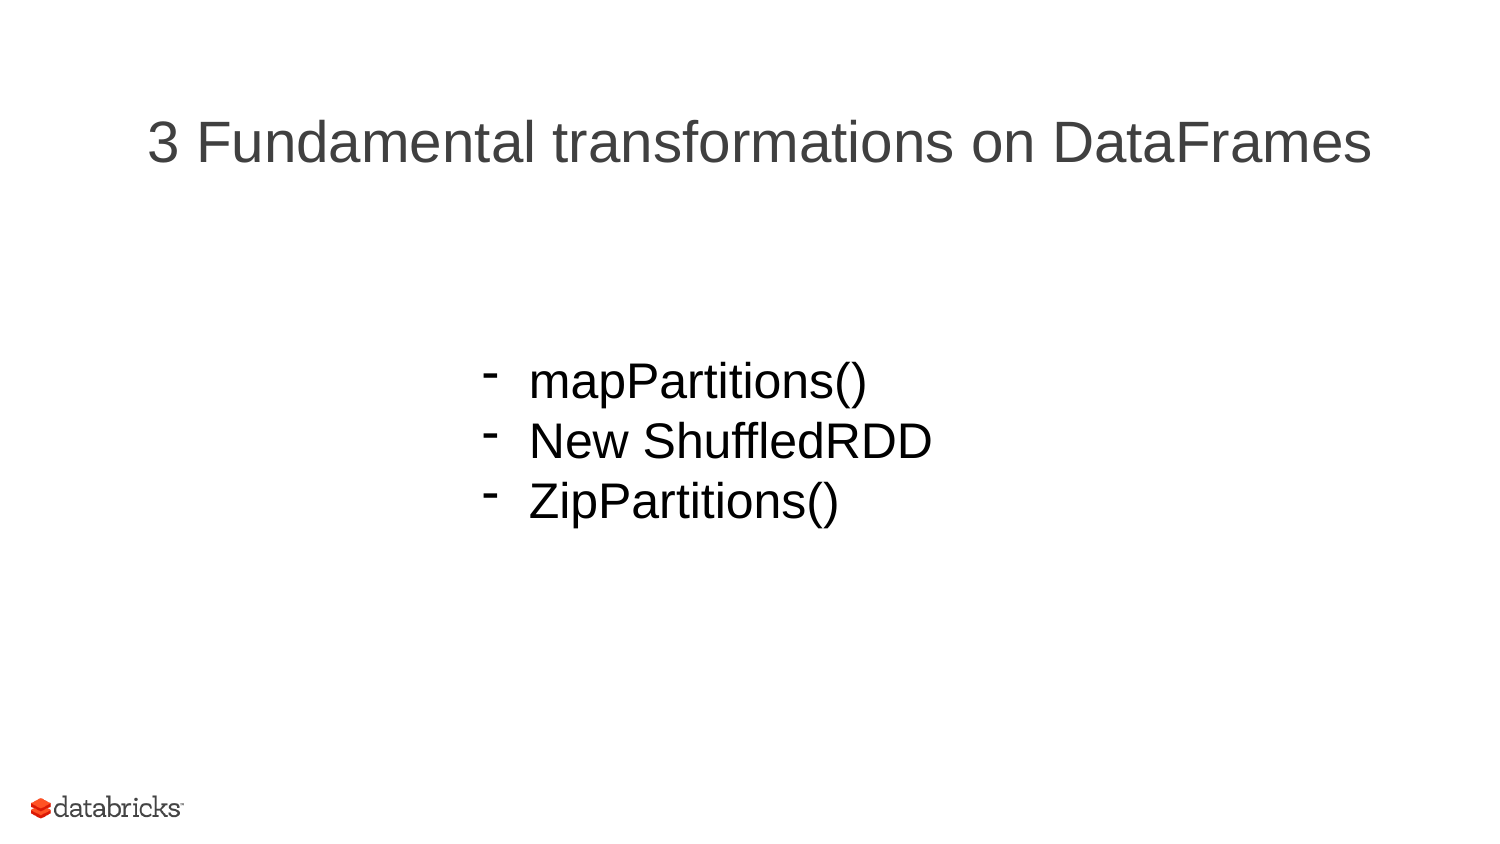

# 3 Fundamental transformations on DataFrames
mapPartitions()
New ShuffledRDD
ZipPartitions()
26